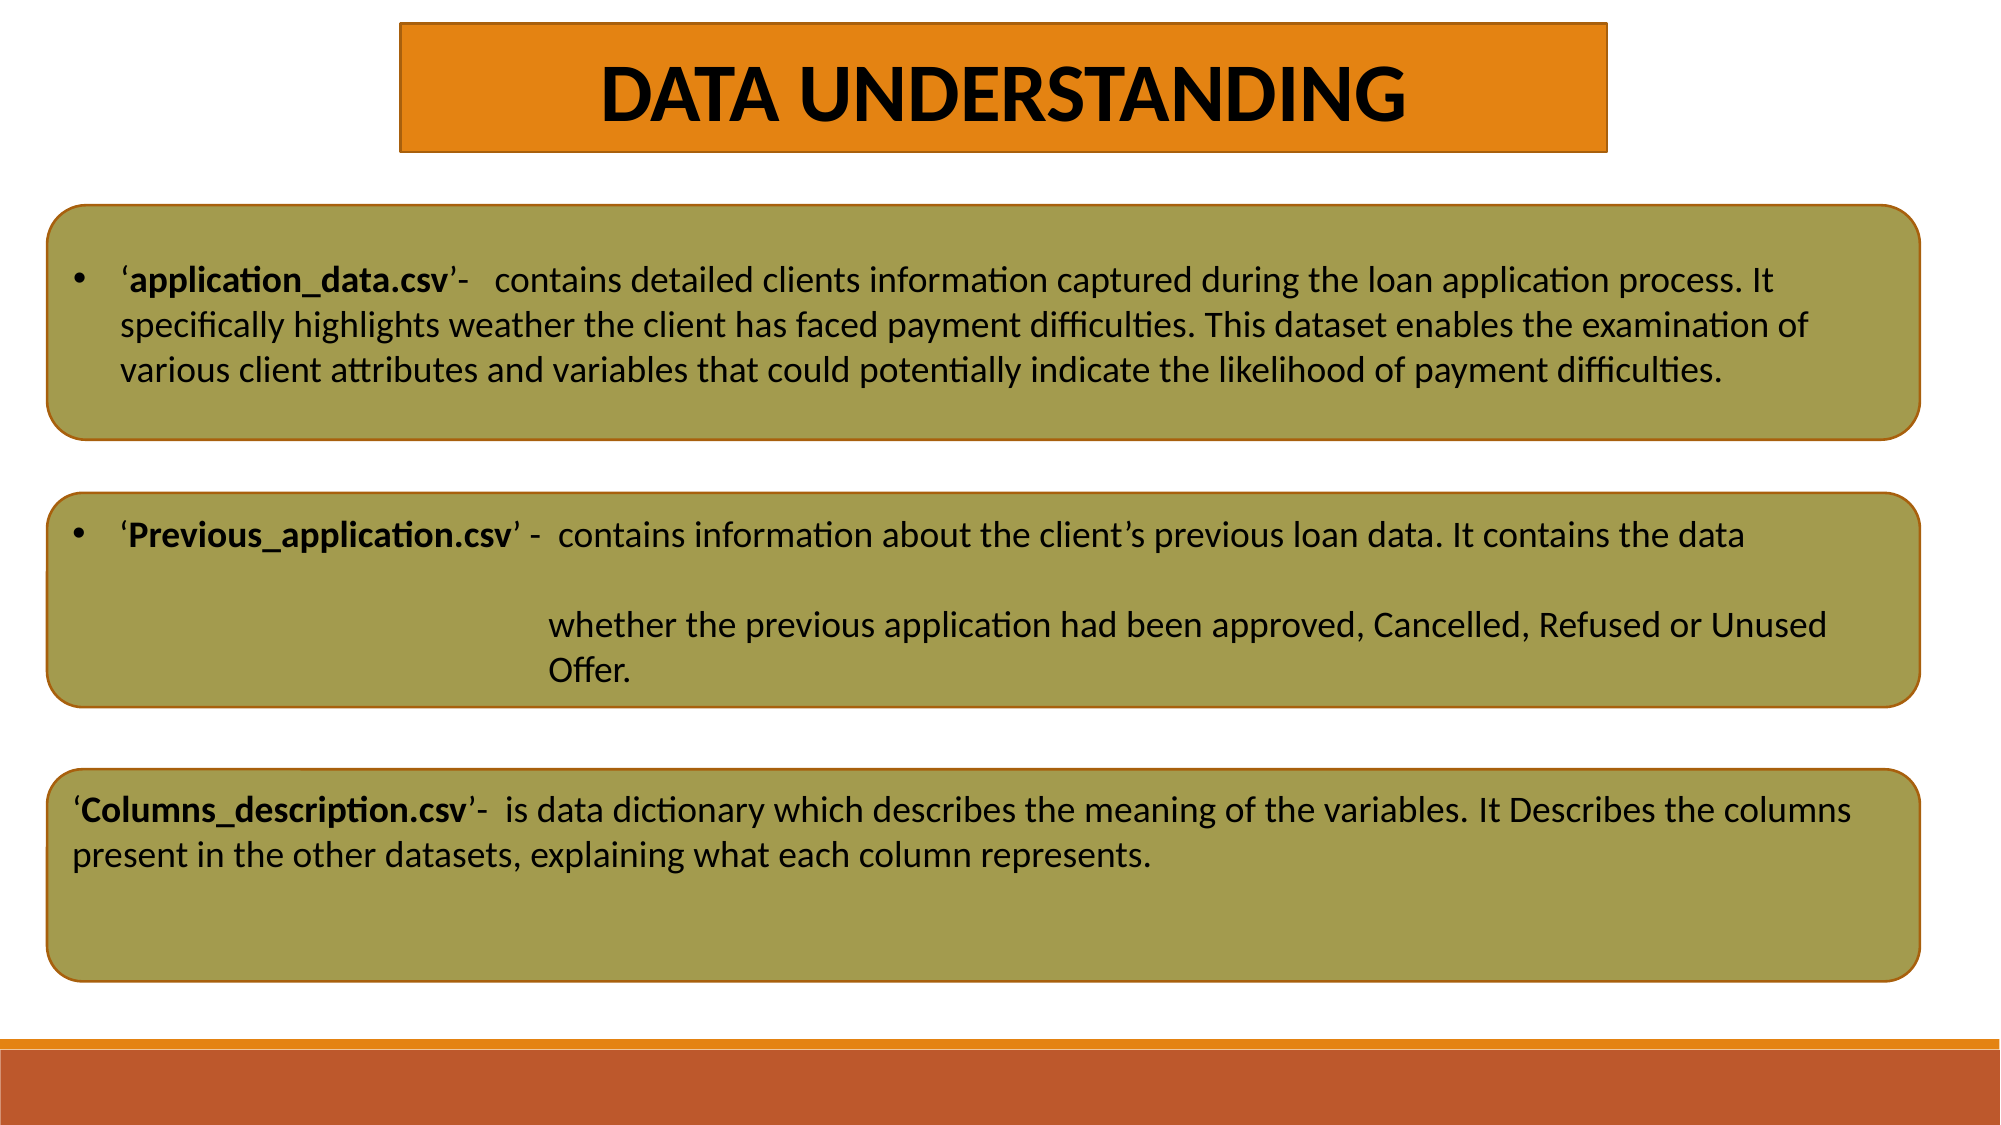

DATA UNDERSTANDING
‘application_data.csv’-   contains detailed clients information captured during the loan application process. It specifically highlights weather the client has faced payment difficulties. This dataset enables the examination of various client attributes and variables that could potentially indicate the likelihood of payment difficulties.
‘Previous_application.csv’ -  contains information about the client’s previous loan data. It contains the data
                                                        whether the previous application had been approved, Cancelled, Refused or Unused
                                                        Offer.
‘Columns_description.csv’-  is data dictionary which describes the meaning of the variables. It Describes the columns present in the other datasets, explaining what each column represents.